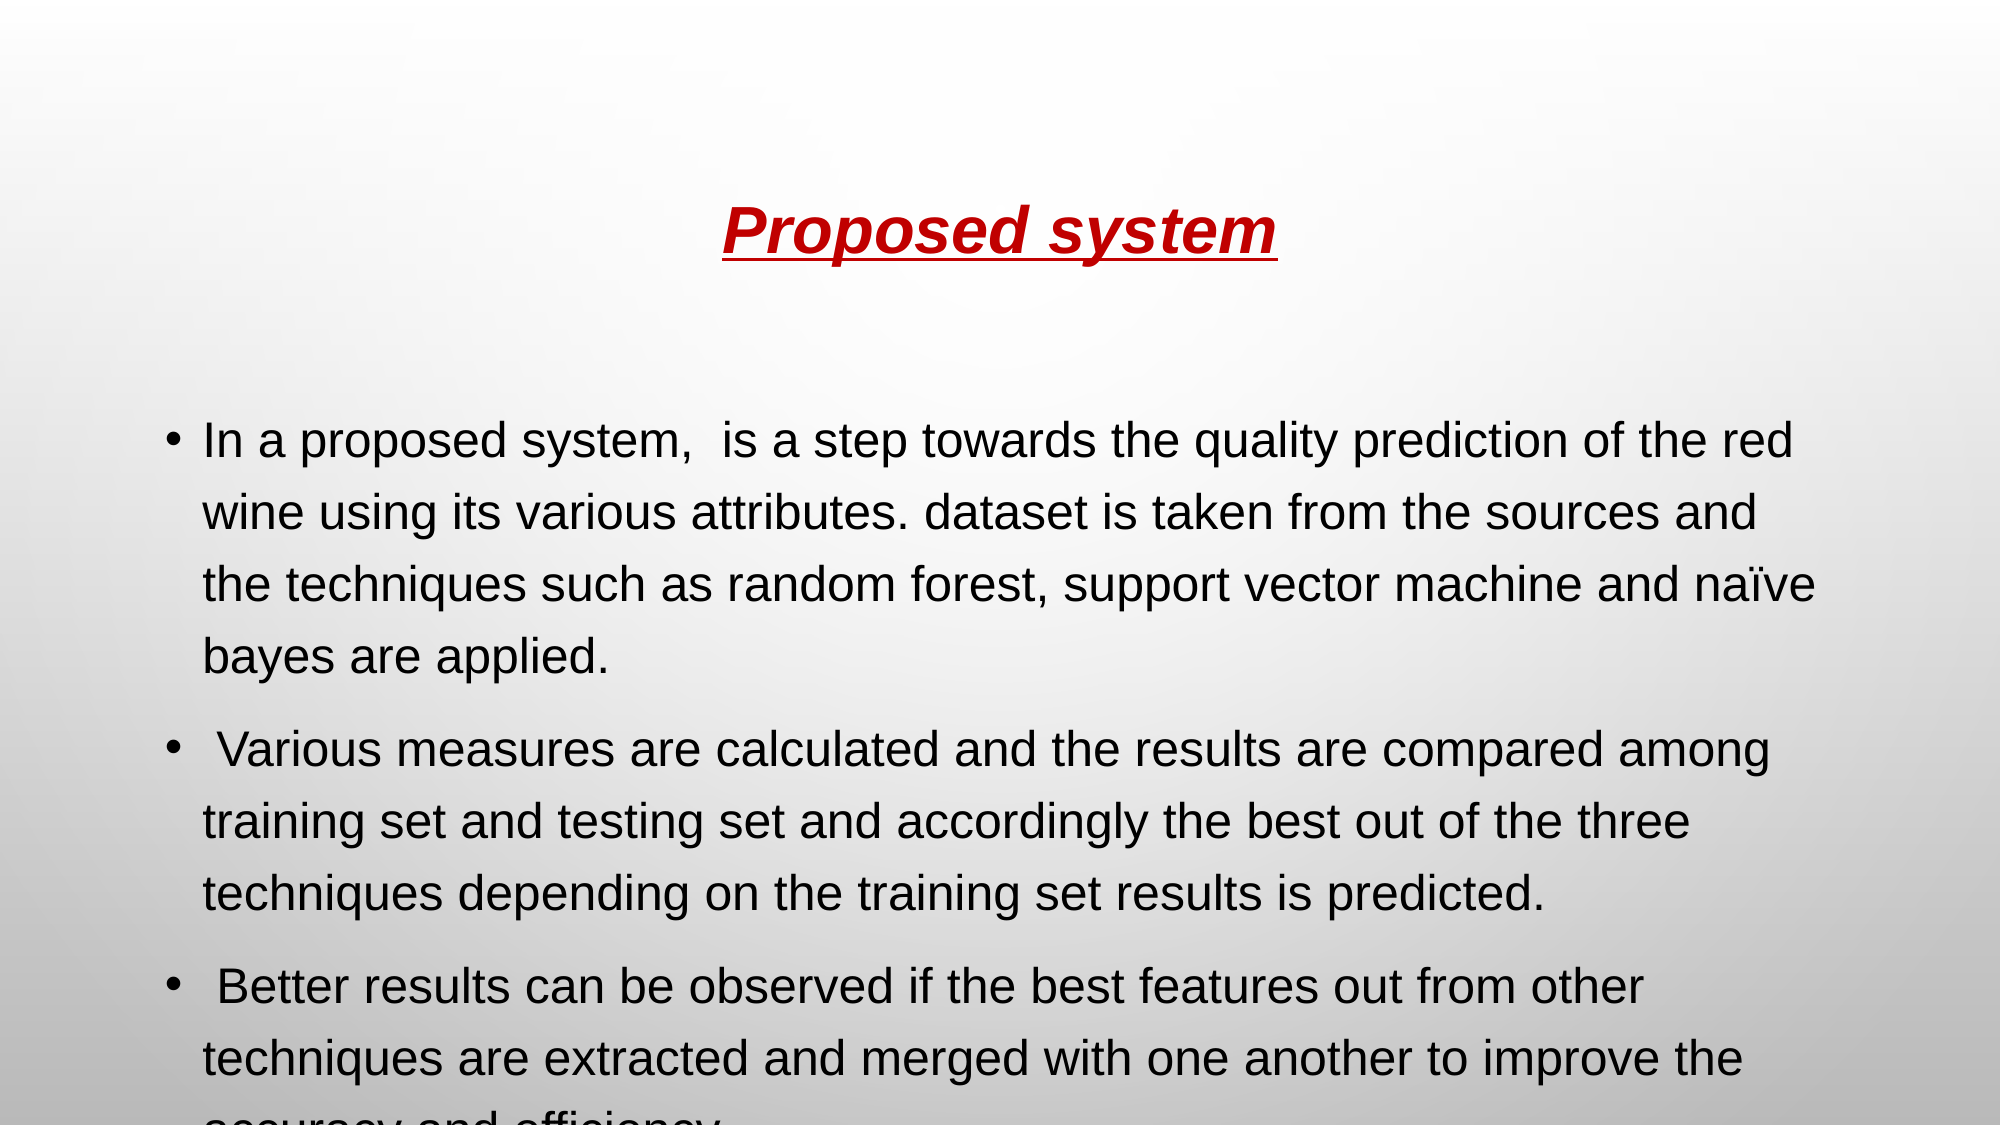

# Proposed system
In a proposed system,  is a step towards the quality prediction of the red wine using its various attributes. dataset is taken from the sources and the techniques such as random forest, support vector machine and naïve bayes are applied.
 Various measures are calculated and the results are compared among training set and testing set and accordingly the best out of the three techniques depending on the training set results is predicted.
 Better results can be observed if the best features out from other techniques are extracted and merged with one another to improve the accuracy and efficiency.